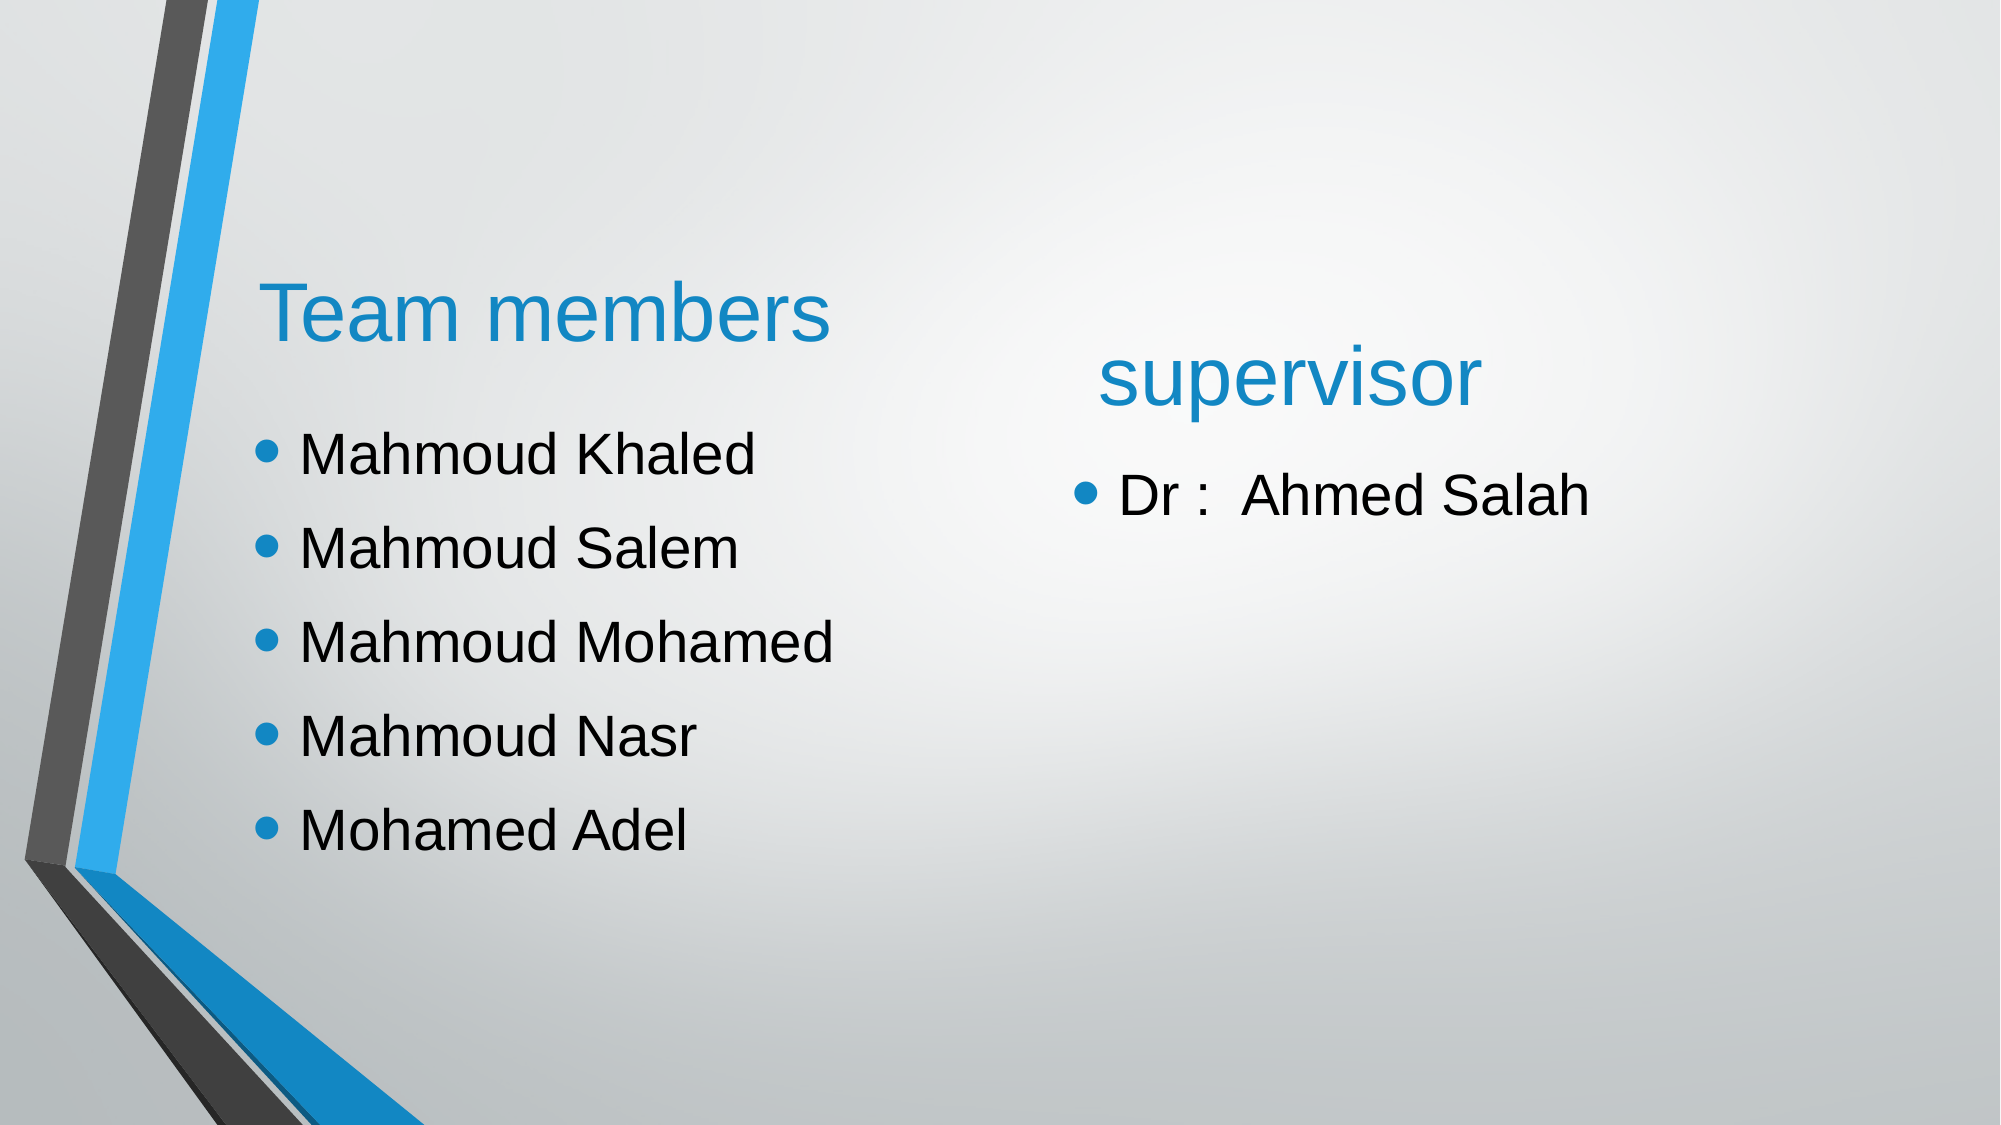

Team members
supervisor
Mahmoud Khaled
Mahmoud Salem
Mahmoud Mohamed
Mahmoud Nasr
Mohamed Adel
Dr :  Ahmed Salah